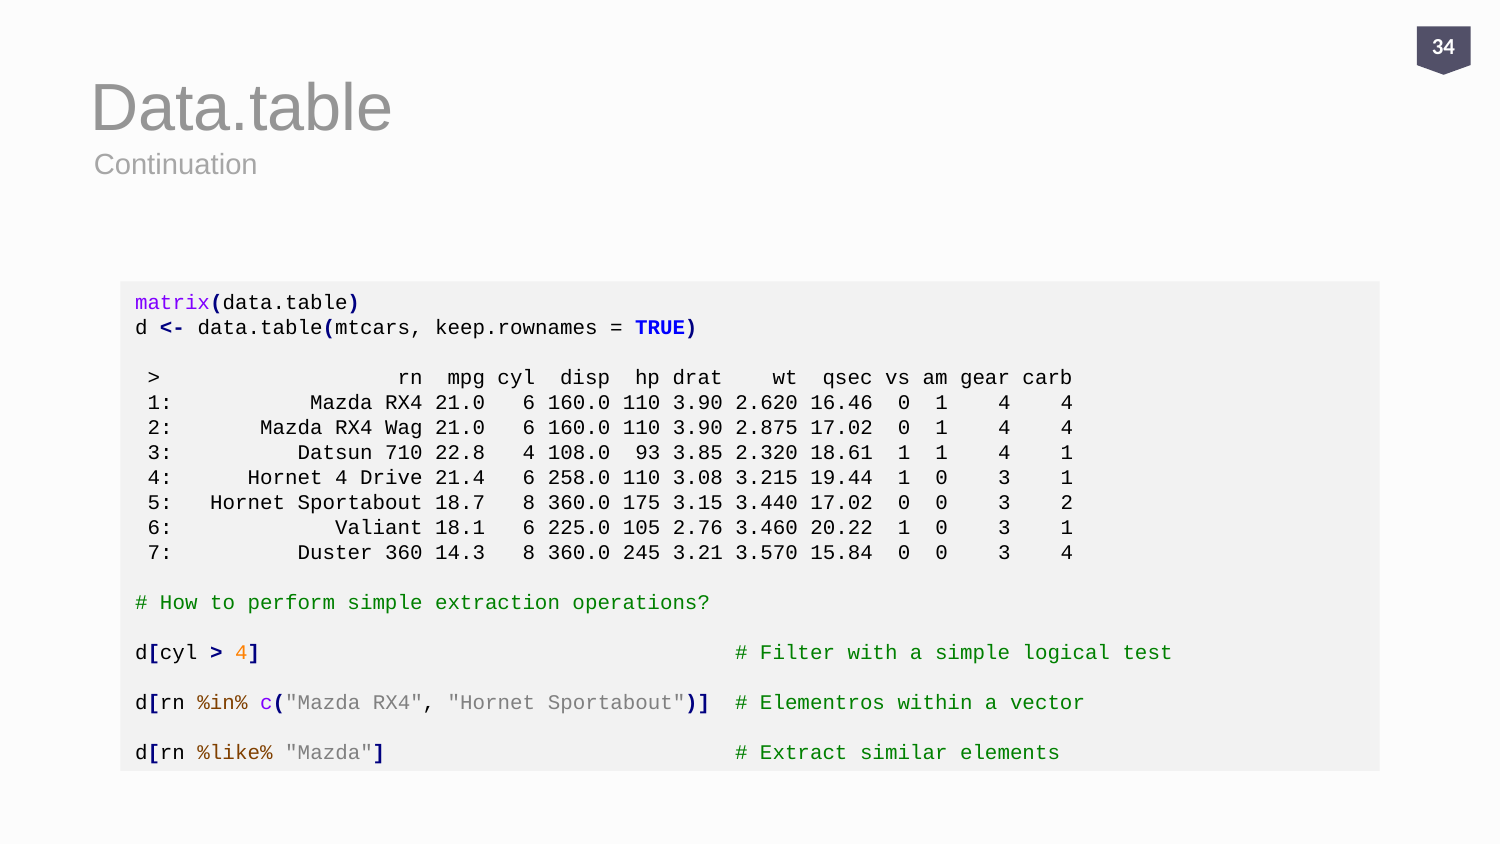

34
# Data.table
Continuation
matrix(data.table)
d <- data.table(mtcars, keep.rownames = TRUE)

 >	         rn  mpg cyl  disp  hp drat    wt  qsec vs am gear carb
 1:           Mazda RX4 21.0   6 160.0 110 3.90 2.620 16.46  0  1    4    4
 2:       Mazda RX4 Wag 21.0   6 160.0 110 3.90 2.875 17.02  0  1    4    4
 3:          Datsun 710 22.8   4 108.0  93 3.85 2.320 18.61  1  1    4    1
 4:      Hornet 4 Drive 21.4   6 258.0 110 3.08 3.215 19.44  1  0    3    1
 5:   Hornet Sportabout 18.7   8 360.0 175 3.15 3.440 17.02  0  0    3    2
 6:             Valiant 18.1   6 225.0 105 2.76 3.460 20.22  1  0    3    1
 7:          Duster 360 14.3   8 360.0 245 3.21 3.570 15.84  0  0    3    4

# How to perform simple extraction operations?

d[cyl > 4] 				# Filter with a simple logical test

d[rn %in% c("Mazda RX4", "Hornet Sportabout")]	# Elementros within a vector

d[rn %like% "Mazda"] 			# Extract similar elements